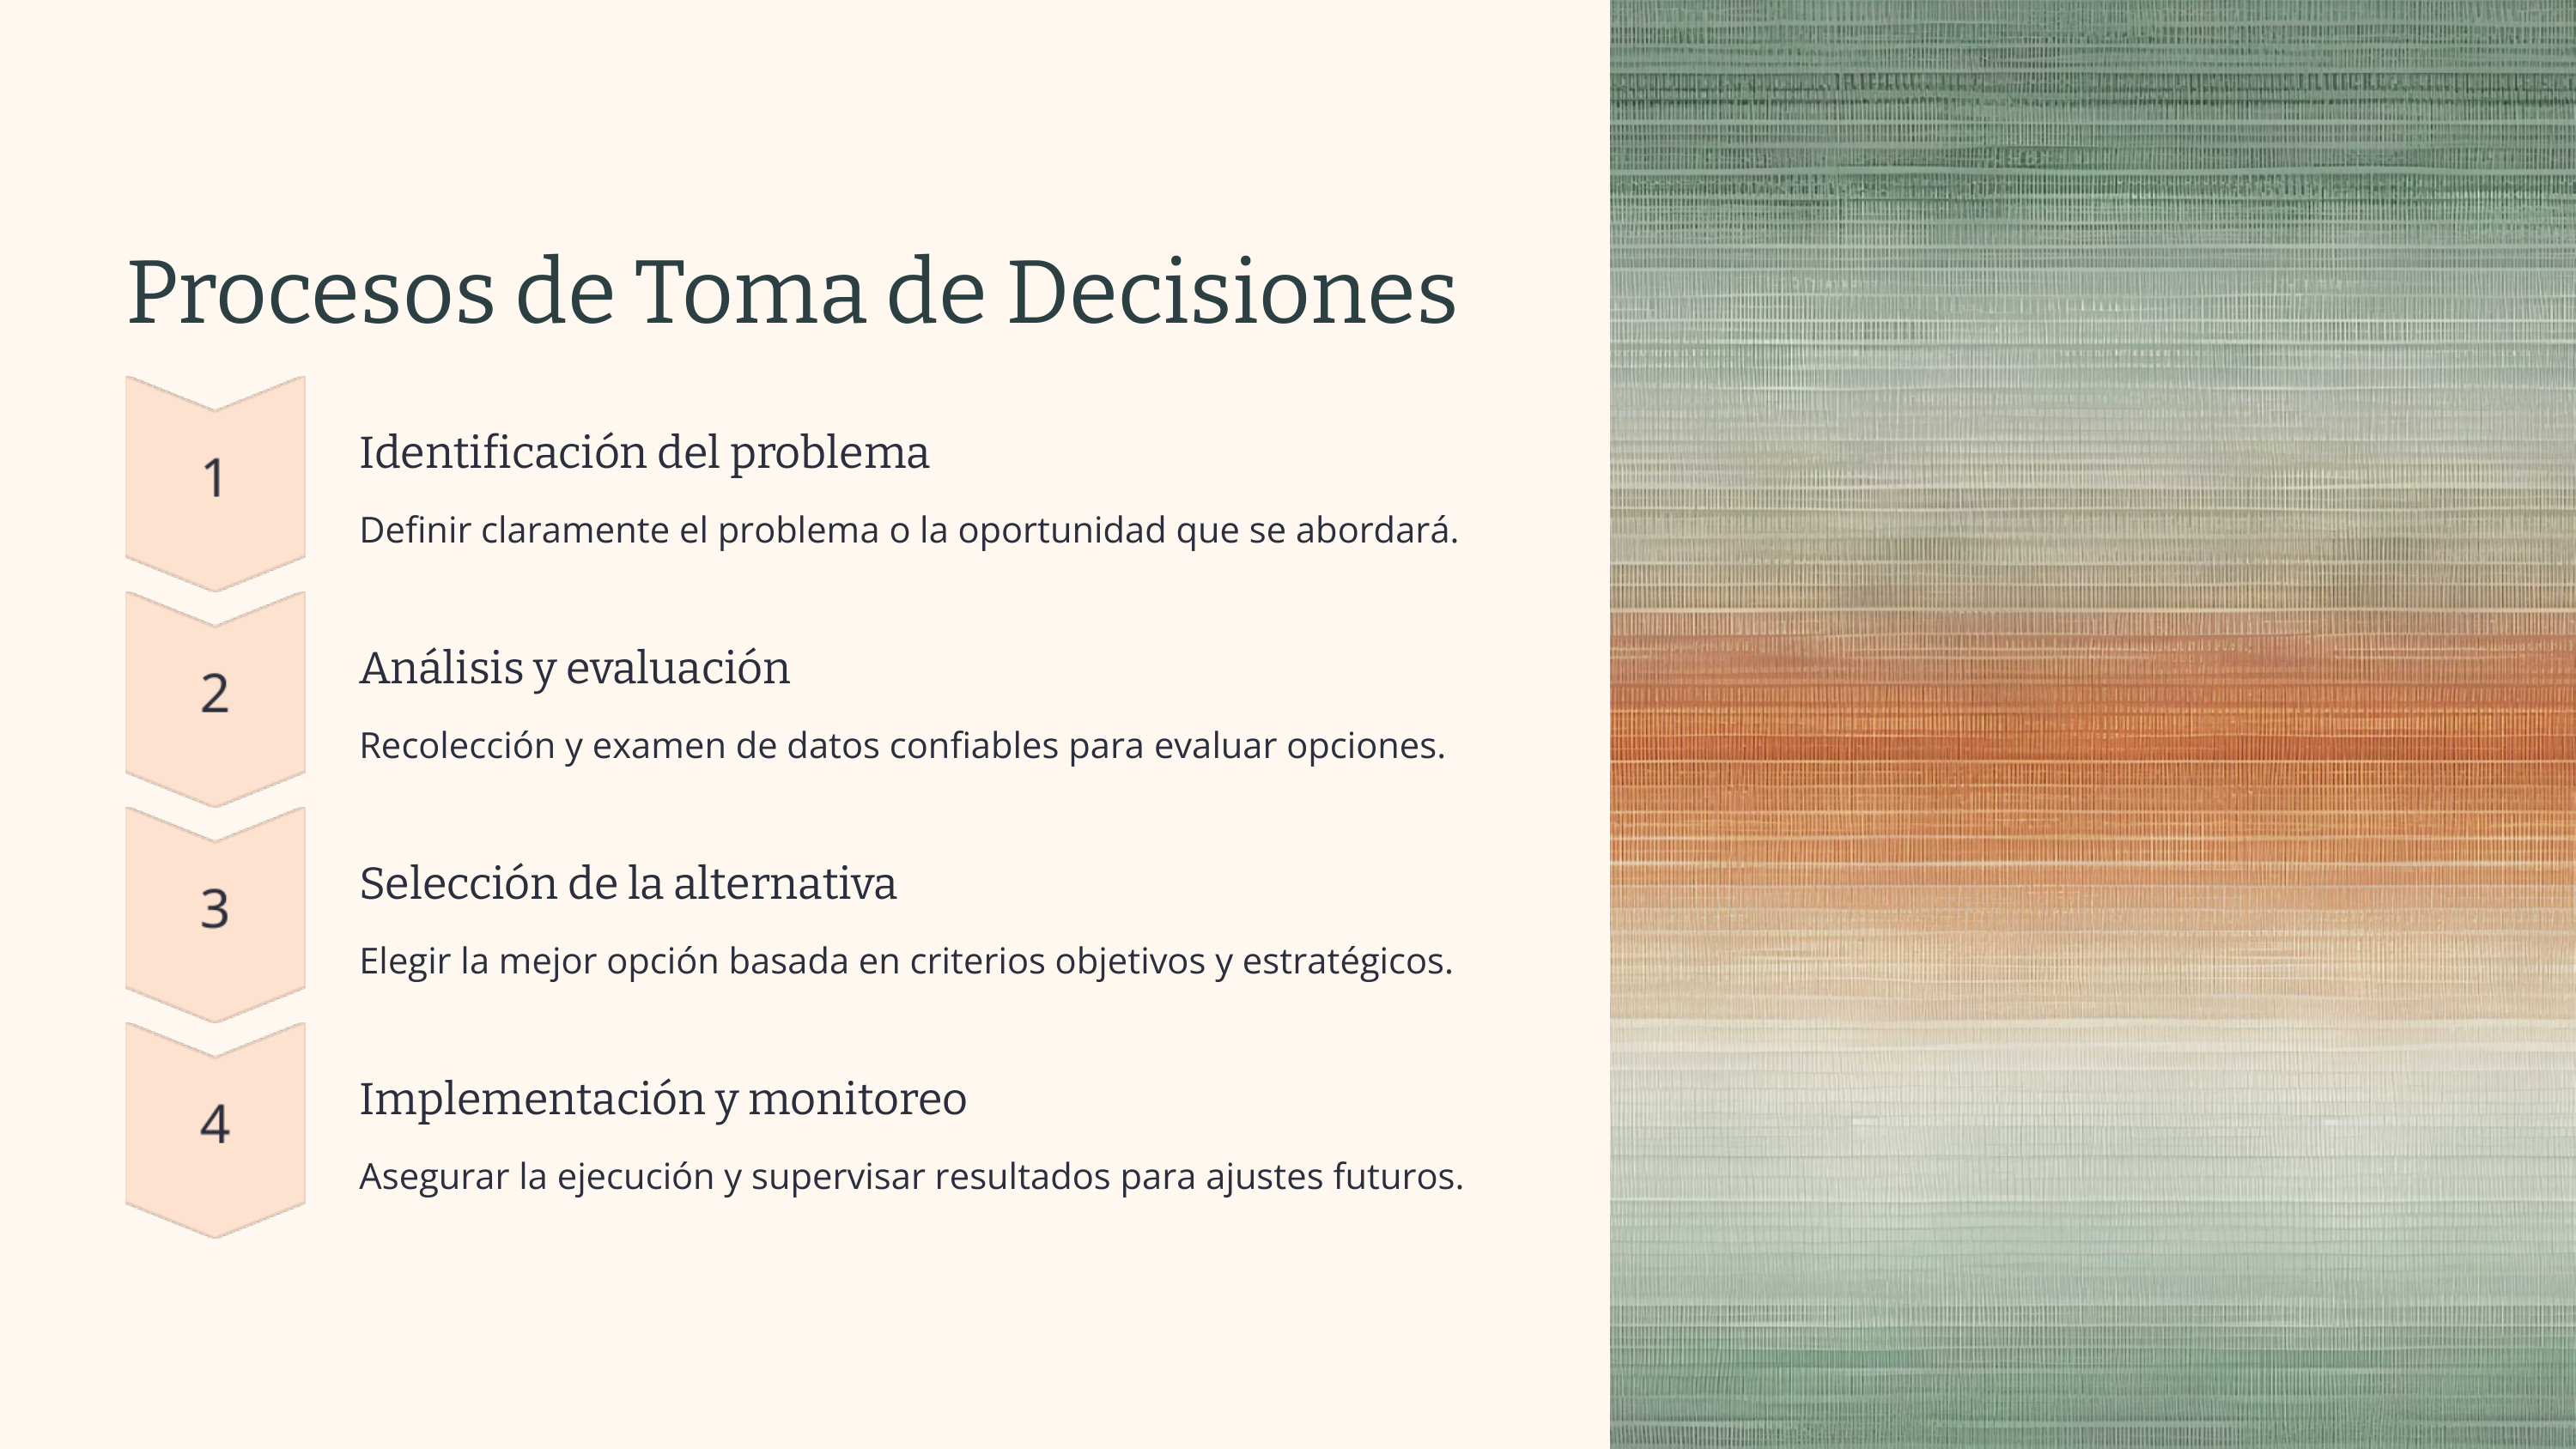

Procesos de Toma de Decisiones

Identificación del problema

Definir claramente el problema o la oportunidad que se abordará.

Análisis y evaluación

Recolección y examen de datos confiables para evaluar opciones.

Selección de la alternativa

Elegir la mejor opción basada en criterios objetivos y estratégicos.

Implementación y monitoreo

Asegurar la ejecución y supervisar resultados para ajustes futuros.